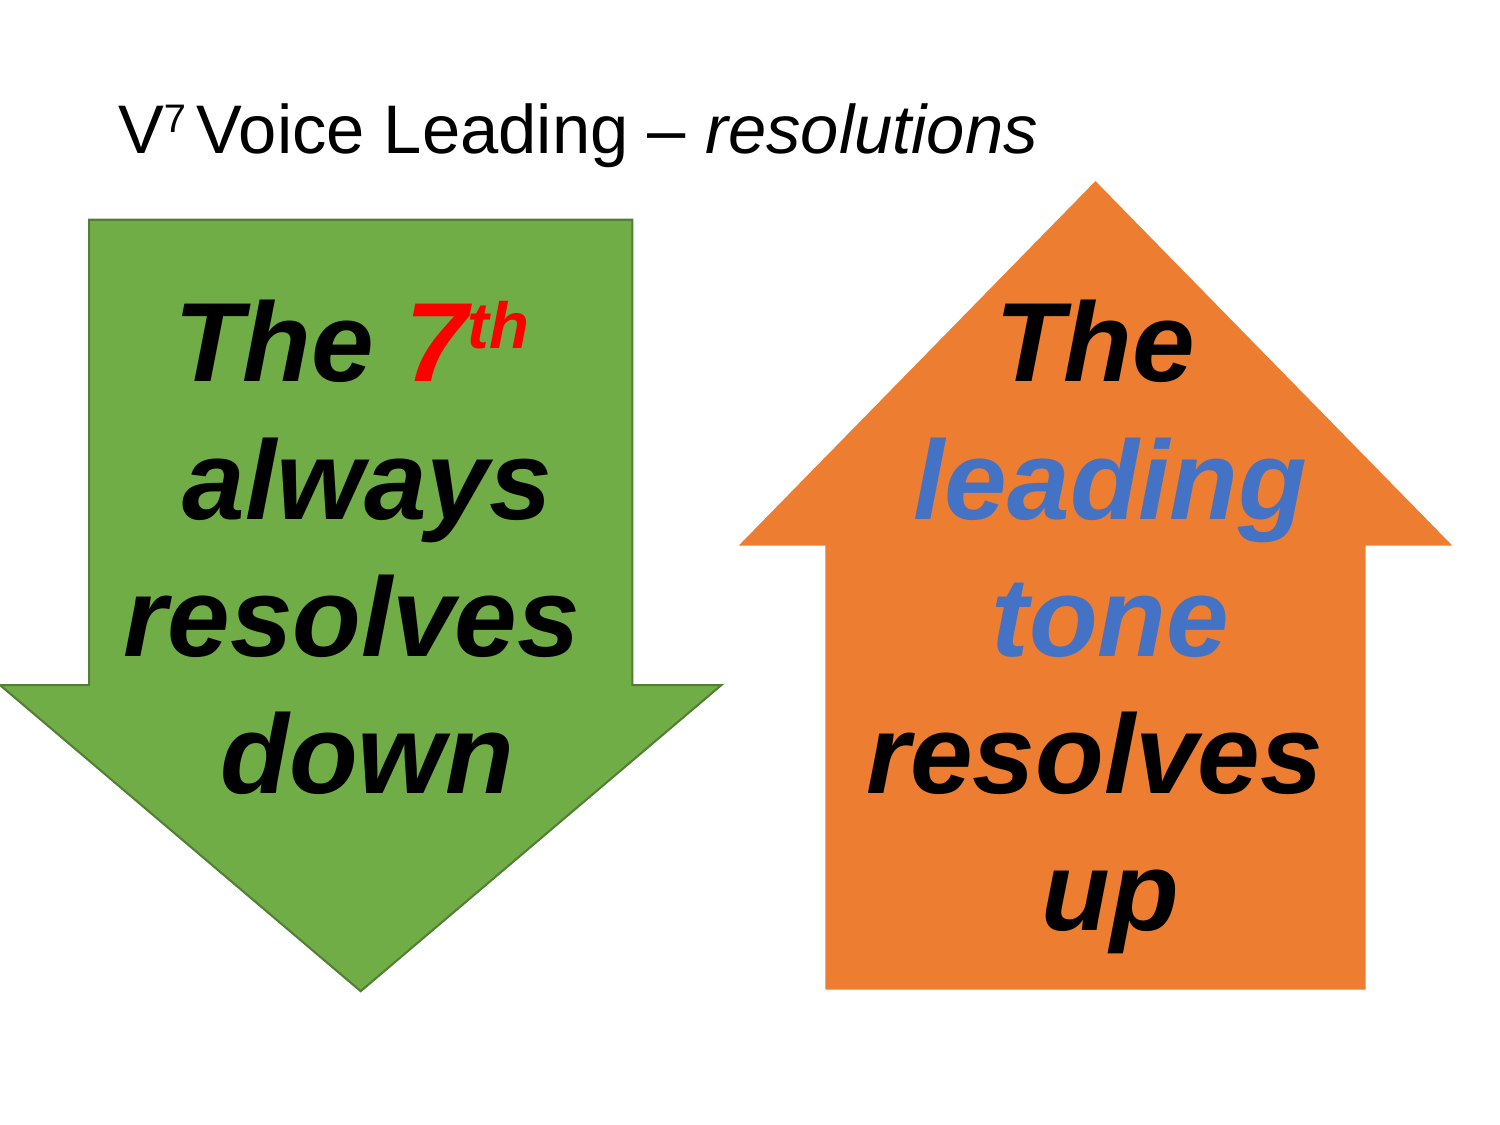

# V7 Voice Leading – resolutions

The 7th
always
resolves
down
The
leading
tone
resolves
up